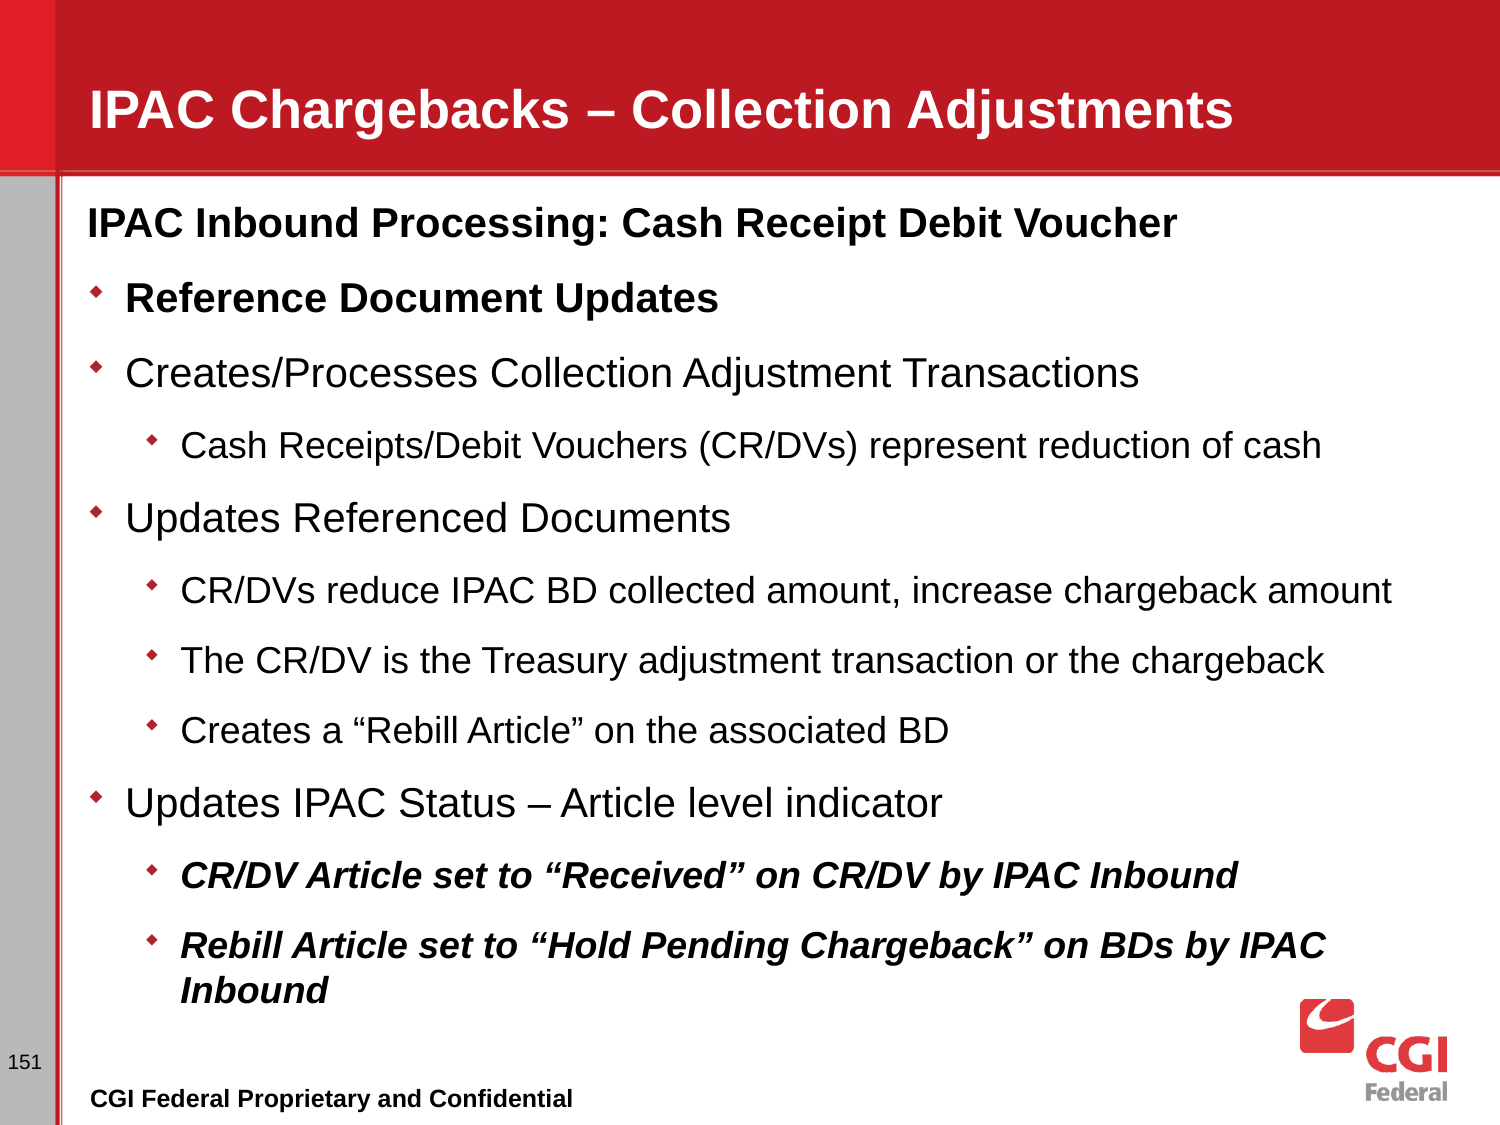

# IPAC Chargebacks – Collection Adjustments
IPAC Inbound Processing: Cash Receipt Debit Voucher
Reference Document Updates
Creates/Processes Collection Adjustment Transactions
Cash Receipts/Debit Vouchers (CR/DVs) represent reduction of cash
Updates Referenced Documents
CR/DVs reduce IPAC BD collected amount, increase chargeback amount
The CR/DV is the Treasury adjustment transaction or the chargeback
Creates a “Rebill Article” on the associated BD
Updates IPAC Status – Article level indicator
CR/DV Article set to “Received” on CR/DV by IPAC Inbound
Rebill Article set to “Hold Pending Chargeback” on BDs by IPAC Inbound

151
CGI Federal Proprietary and Confidential